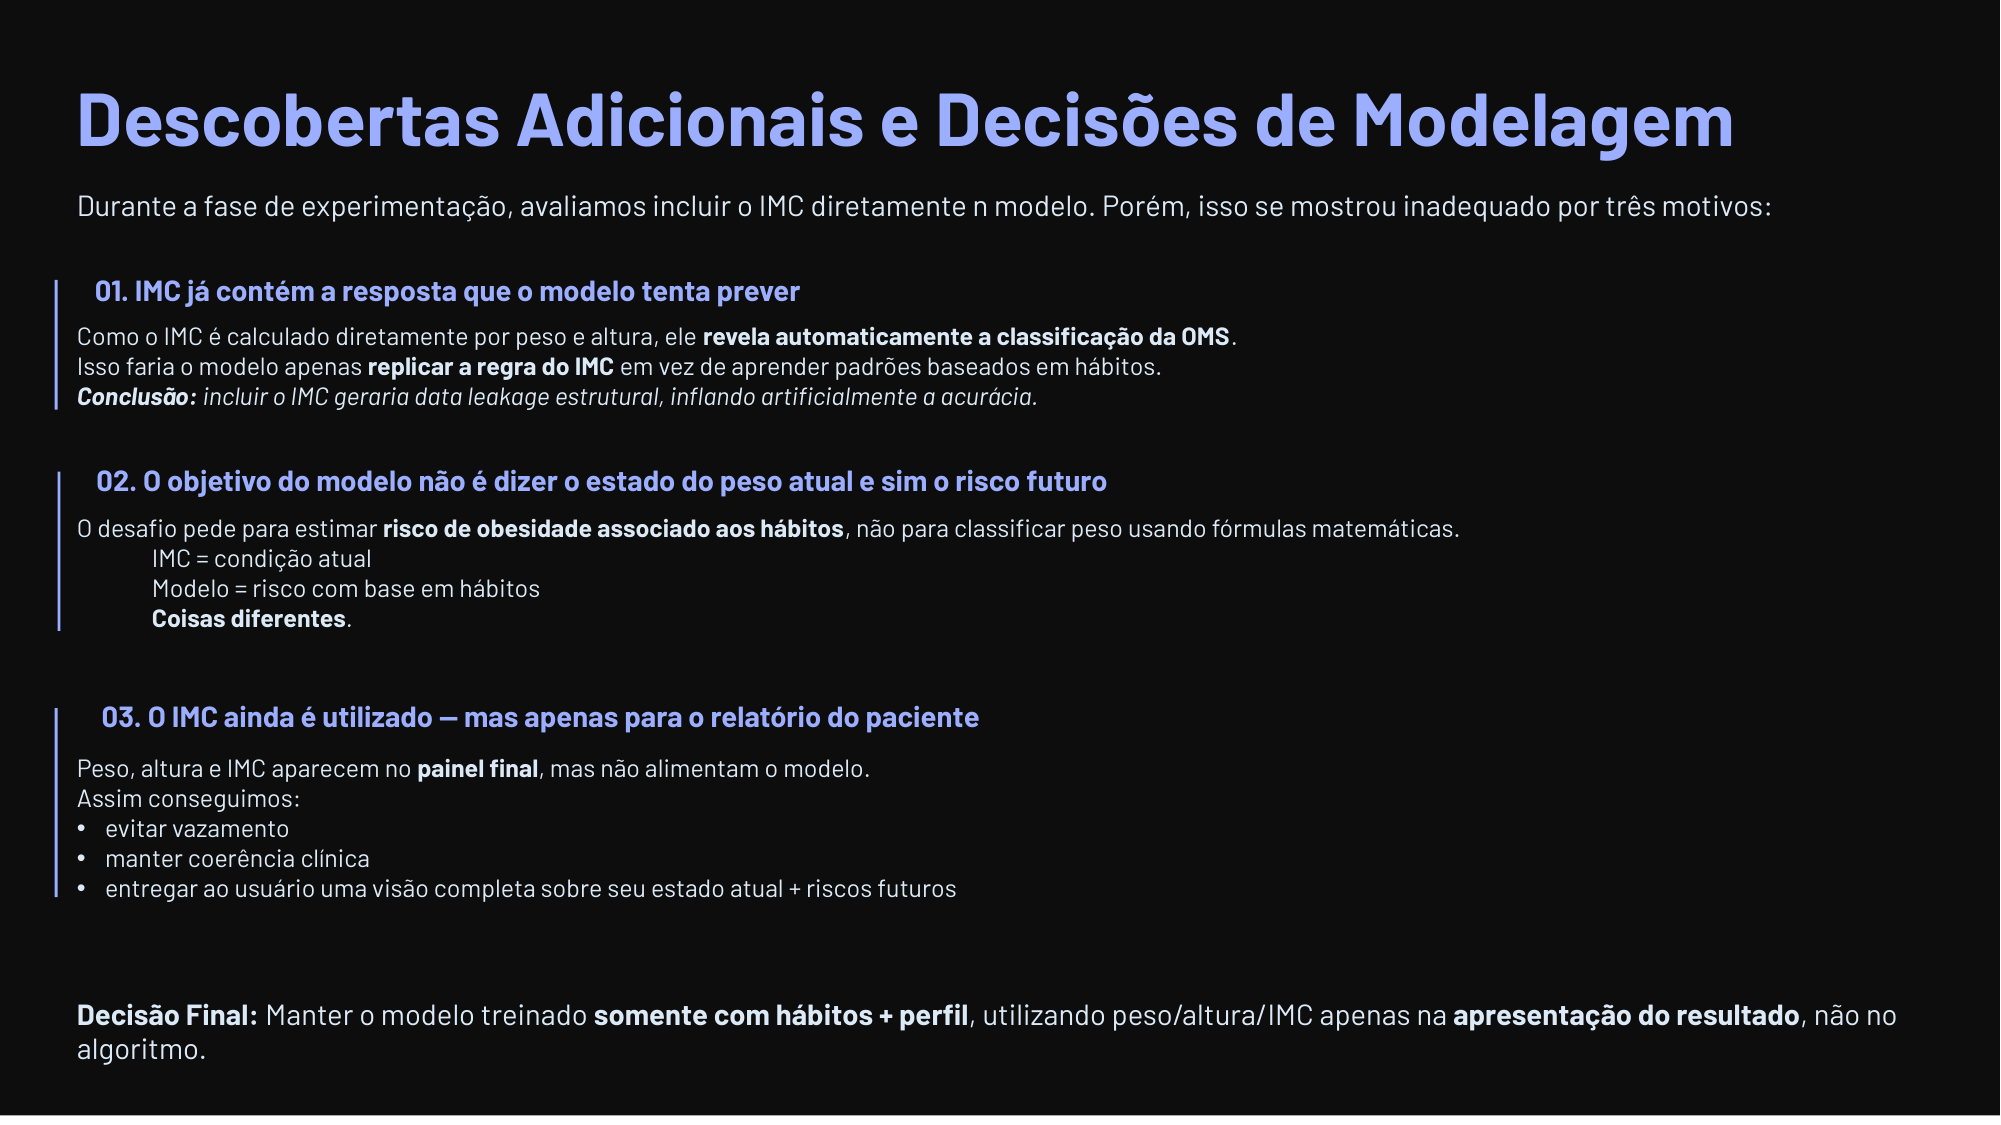

Descobertas Adicionais e Decisões de Modelagem
Durante a fase de experimentação, avaliamos incluir o IMC diretamente n modelo. Porém, isso se mostrou inadequado por três motivos:
01. IMC já contém a resposta que o modelo tenta prever

Como o IMC é calculado diretamente por peso e altura, ele revela automaticamente a classificação da OMS.
Isso faria o modelo apenas replicar a regra do IMC em vez de aprender padrões baseados em hábitos.
Conclusão: incluir o IMC geraria data leakage estrutural, inflando artificialmente a acurácia.
02. O objetivo do modelo não é dizer o estado do peso atual e sim o risco futuro

O desafio pede para estimar risco de obesidade associado aos hábitos, não para classificar peso usando fórmulas matemáticas.
IMC = condição atual
Modelo = risco com base em hábitos
Coisas diferentes.
03. O IMC ainda é utilizado — mas apenas para o relatório do paciente

Peso, altura e IMC aparecem no painel final, mas não alimentam o modelo.
Assim conseguimos:
evitar vazamento
manter coerência clínica
entregar ao usuário uma visão completa sobre seu estado atual + riscos futuros
Decisão Final: Manter o modelo treinado somente com hábitos + perfil, utilizando peso/altura/IMC apenas na apresentação do resultado, não no algoritmo.